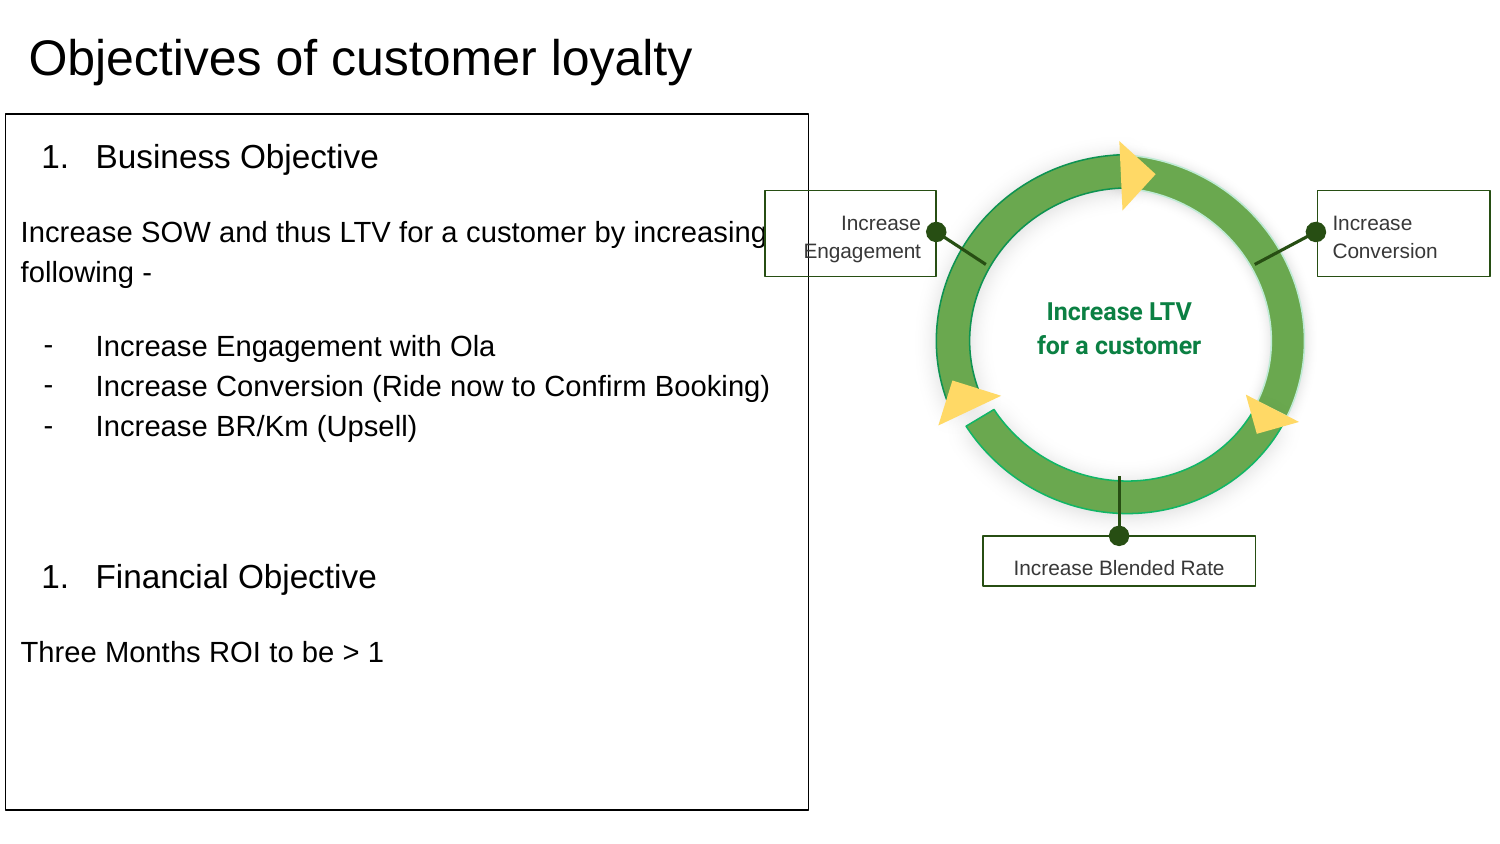

# Objectives of customer loyalty
Business Objective
Increase SOW and thus LTV for a customer by increasing following -
Increase Engagement with Ola
Increase Conversion (Ride now to Confirm Booking)
Increase BR/Km (Upsell)

Financial Objective
Three Months ROI to be > 1

Increase Engagement
Increase Conversion
Increase LTV
for a customer

Increase Blended Rate